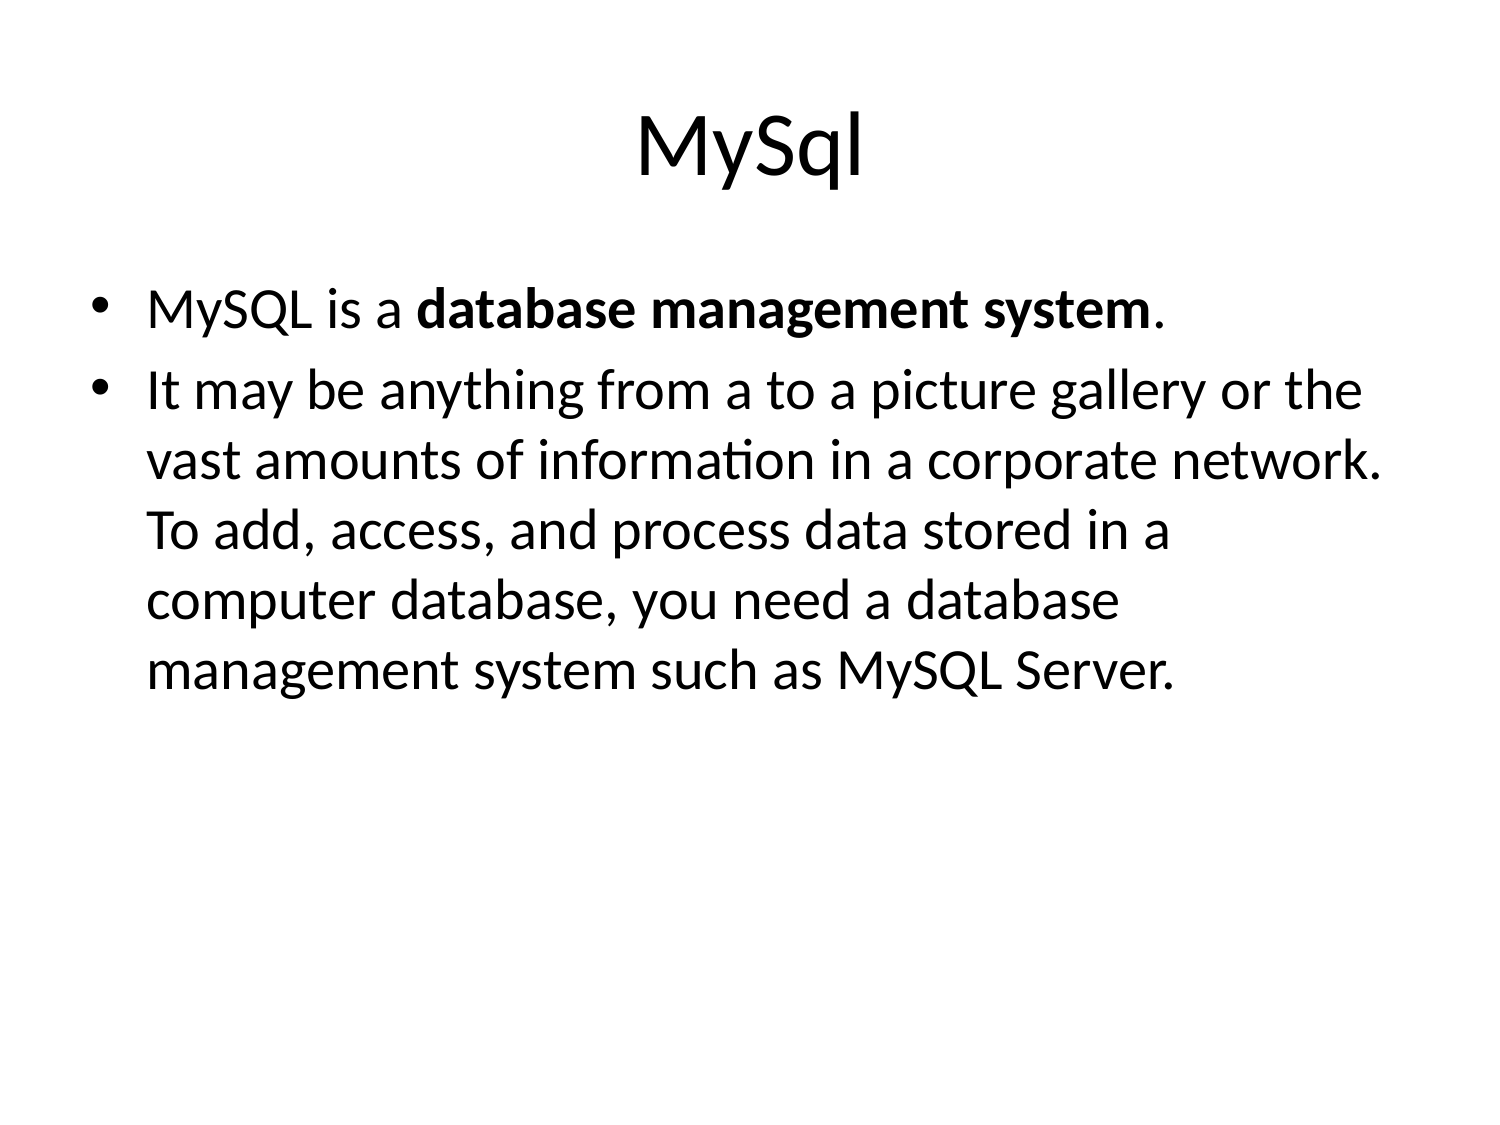

# MySql
MySQL is a database management system.
It may be anything from a to a picture gallery or the vast amounts of information in a corporate network. To add, access, and process data stored in a computer database, you need a database management system such as MySQL Server.